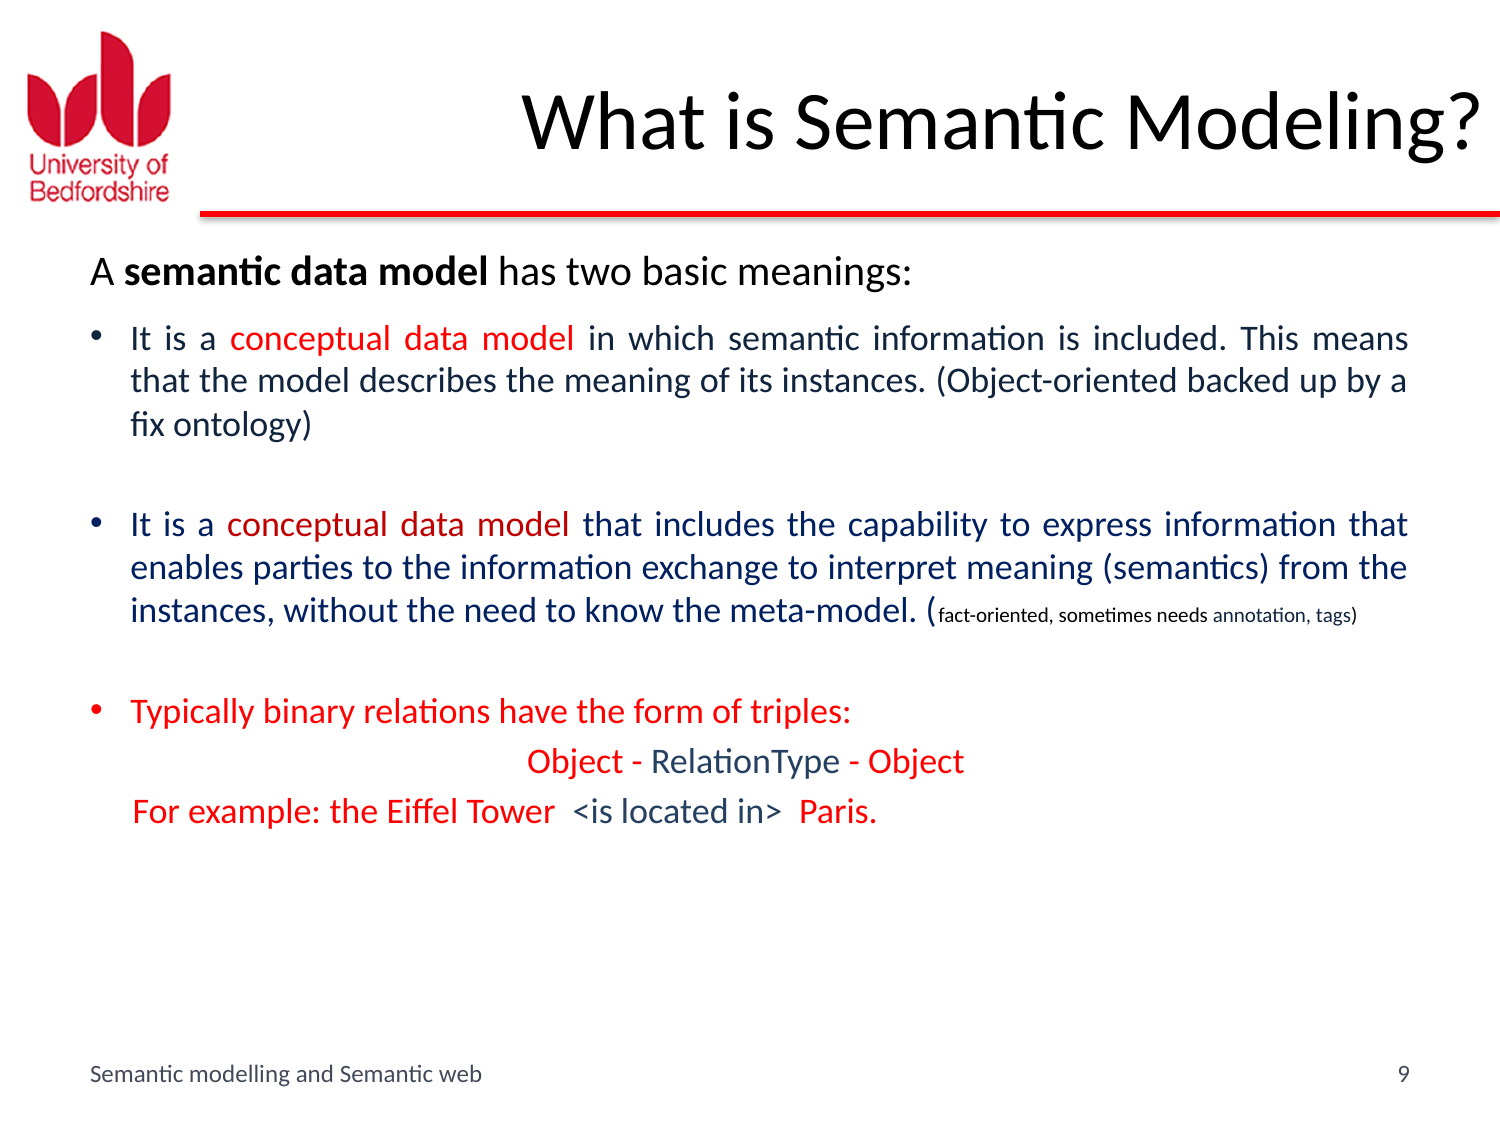

# What is Semantic Modeling?
A semantic data model has two basic meanings:

It is a conceptual data model in which semantic information is included. This means that the model describes the meaning of its instances. (Object-oriented backed up by a fix ontology)

It is a conceptual data model that includes the capability to express information that enables parties to the information exchange to interpret meaning (semantics) from the instances, without the need to know the meta-model. (fact-oriented, sometimes needs annotation, tags)

Typically binary relations have the form of triples:
Object - RelationType - Object
For example: the Eiffel Tower  <is located in>  Paris.
Semantic modelling and Semantic web
9